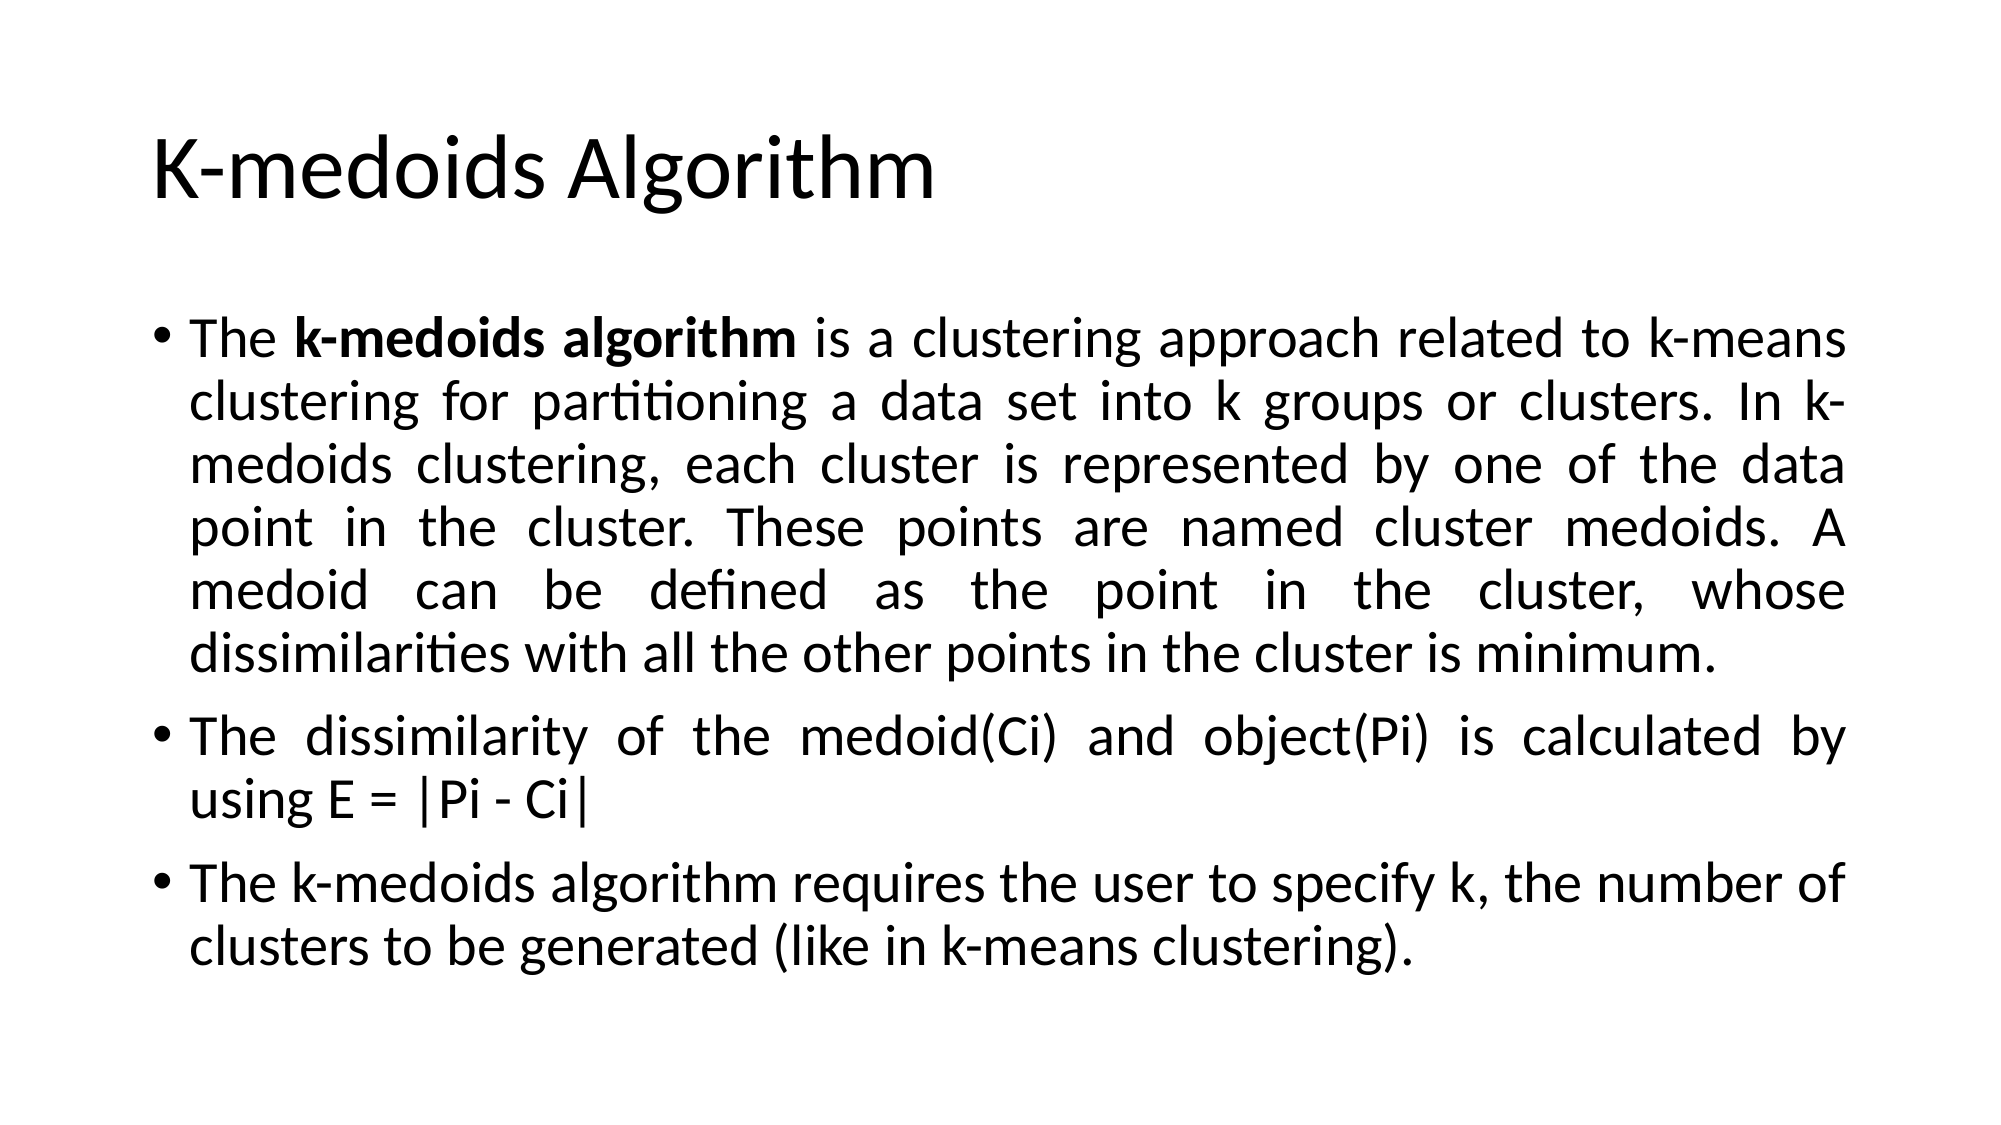

# K-medoids Algorithm
The k-medoids algorithm is a clustering approach related to k-means clustering for partitioning a data set into k groups or clusters. In k-medoids clustering, each cluster is represented by one of the data point in the cluster. These points are named cluster medoids. A medoid can be defined as the point in the cluster, whose dissimilarities with all the other points in the cluster is minimum.
The dissimilarity of the medoid(Ci) and object(Pi) is calculated by using E = |Pi - Ci|
The k-medoids algorithm requires the user to specify k, the number of clusters to be generated (like in k-means clustering).